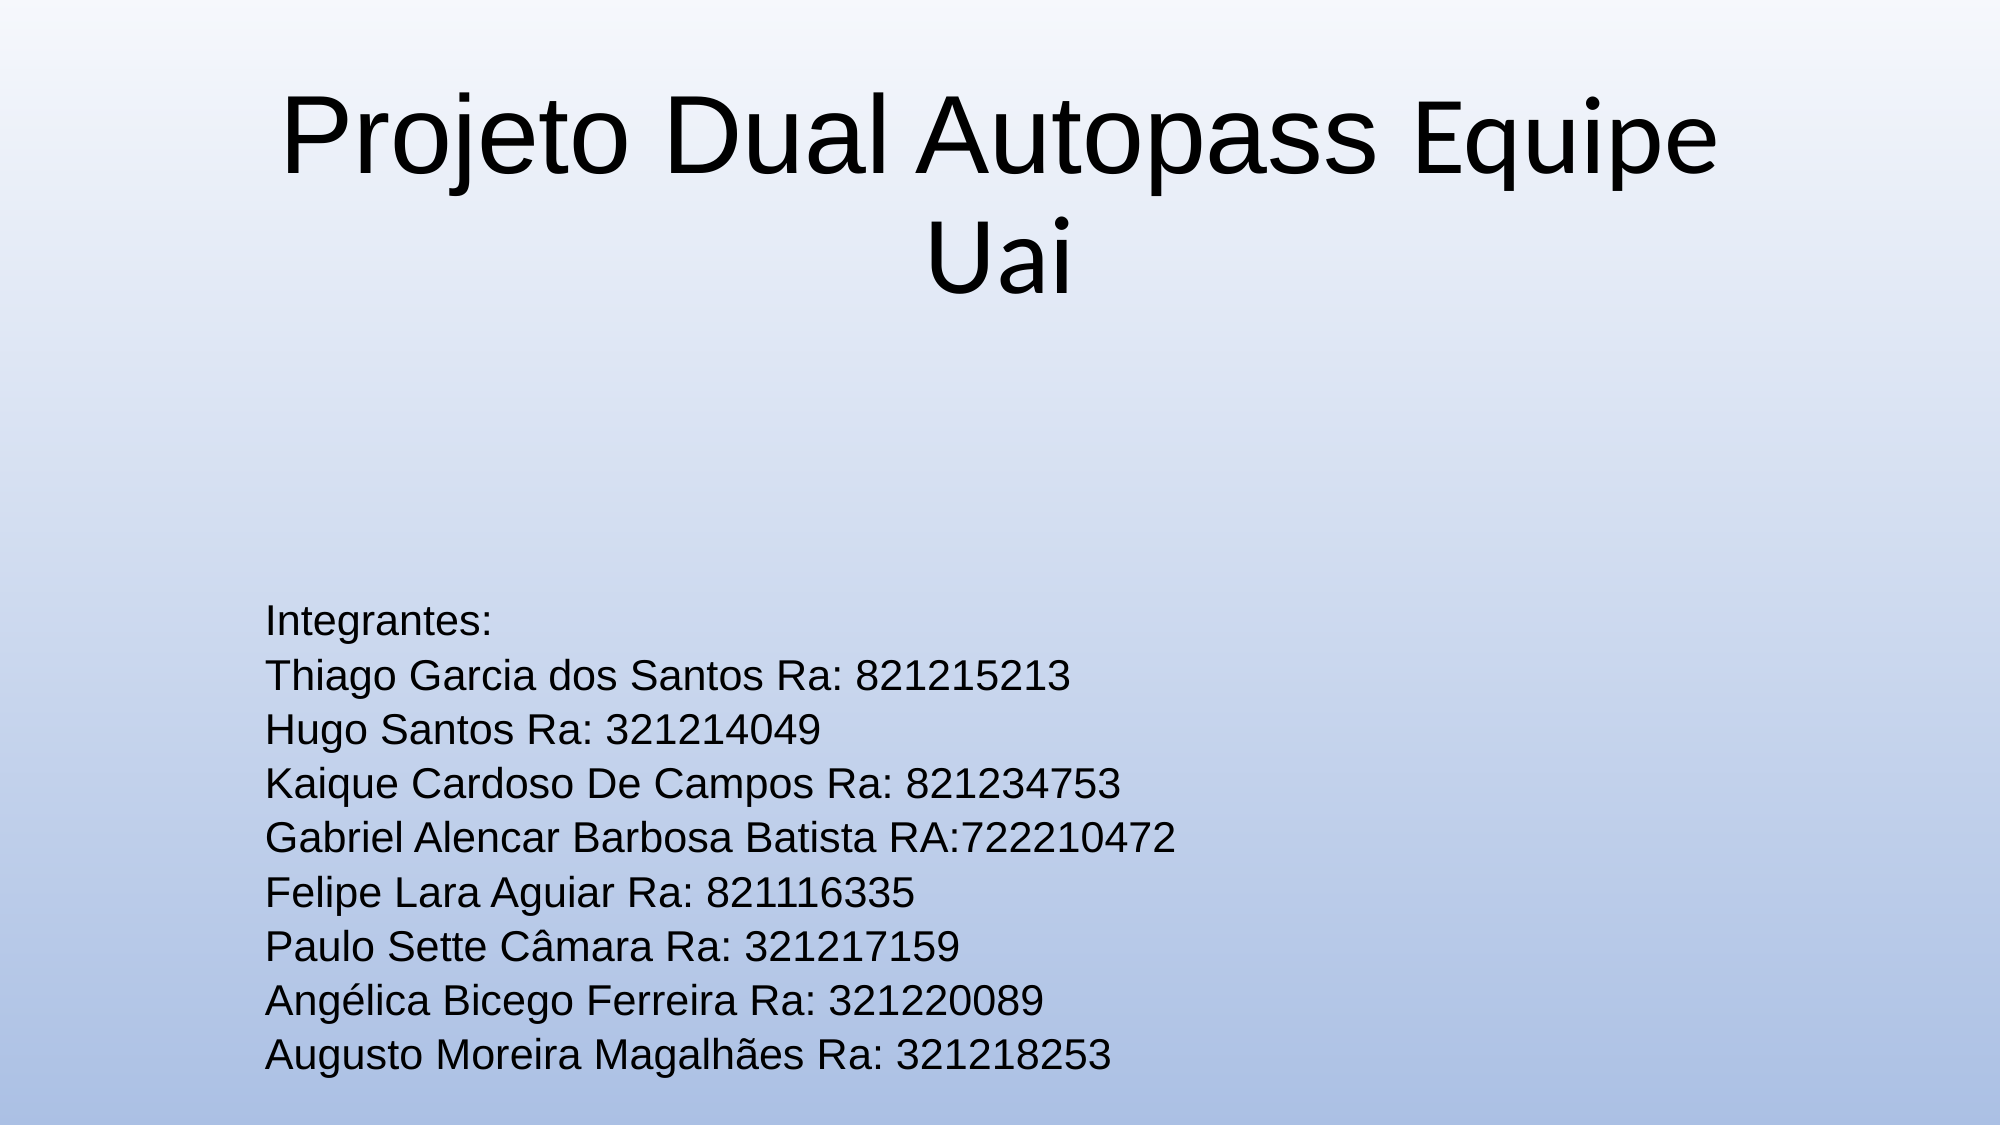

# Projeto Dual Autopass Equipe Uai
Integrantes:
Thiago Garcia dos Santos Ra: 821215213
Hugo Santos Ra: 321214049
Kaique Cardoso De Campos Ra: 821234753
Gabriel Alencar Barbosa Batista RA:722210472
Felipe Lara Aguiar Ra: 821116335
Paulo Sette Câmara Ra: 321217159
Angélica Bicego Ferreira Ra: 321220089
Augusto Moreira Magalhães Ra: 321218253